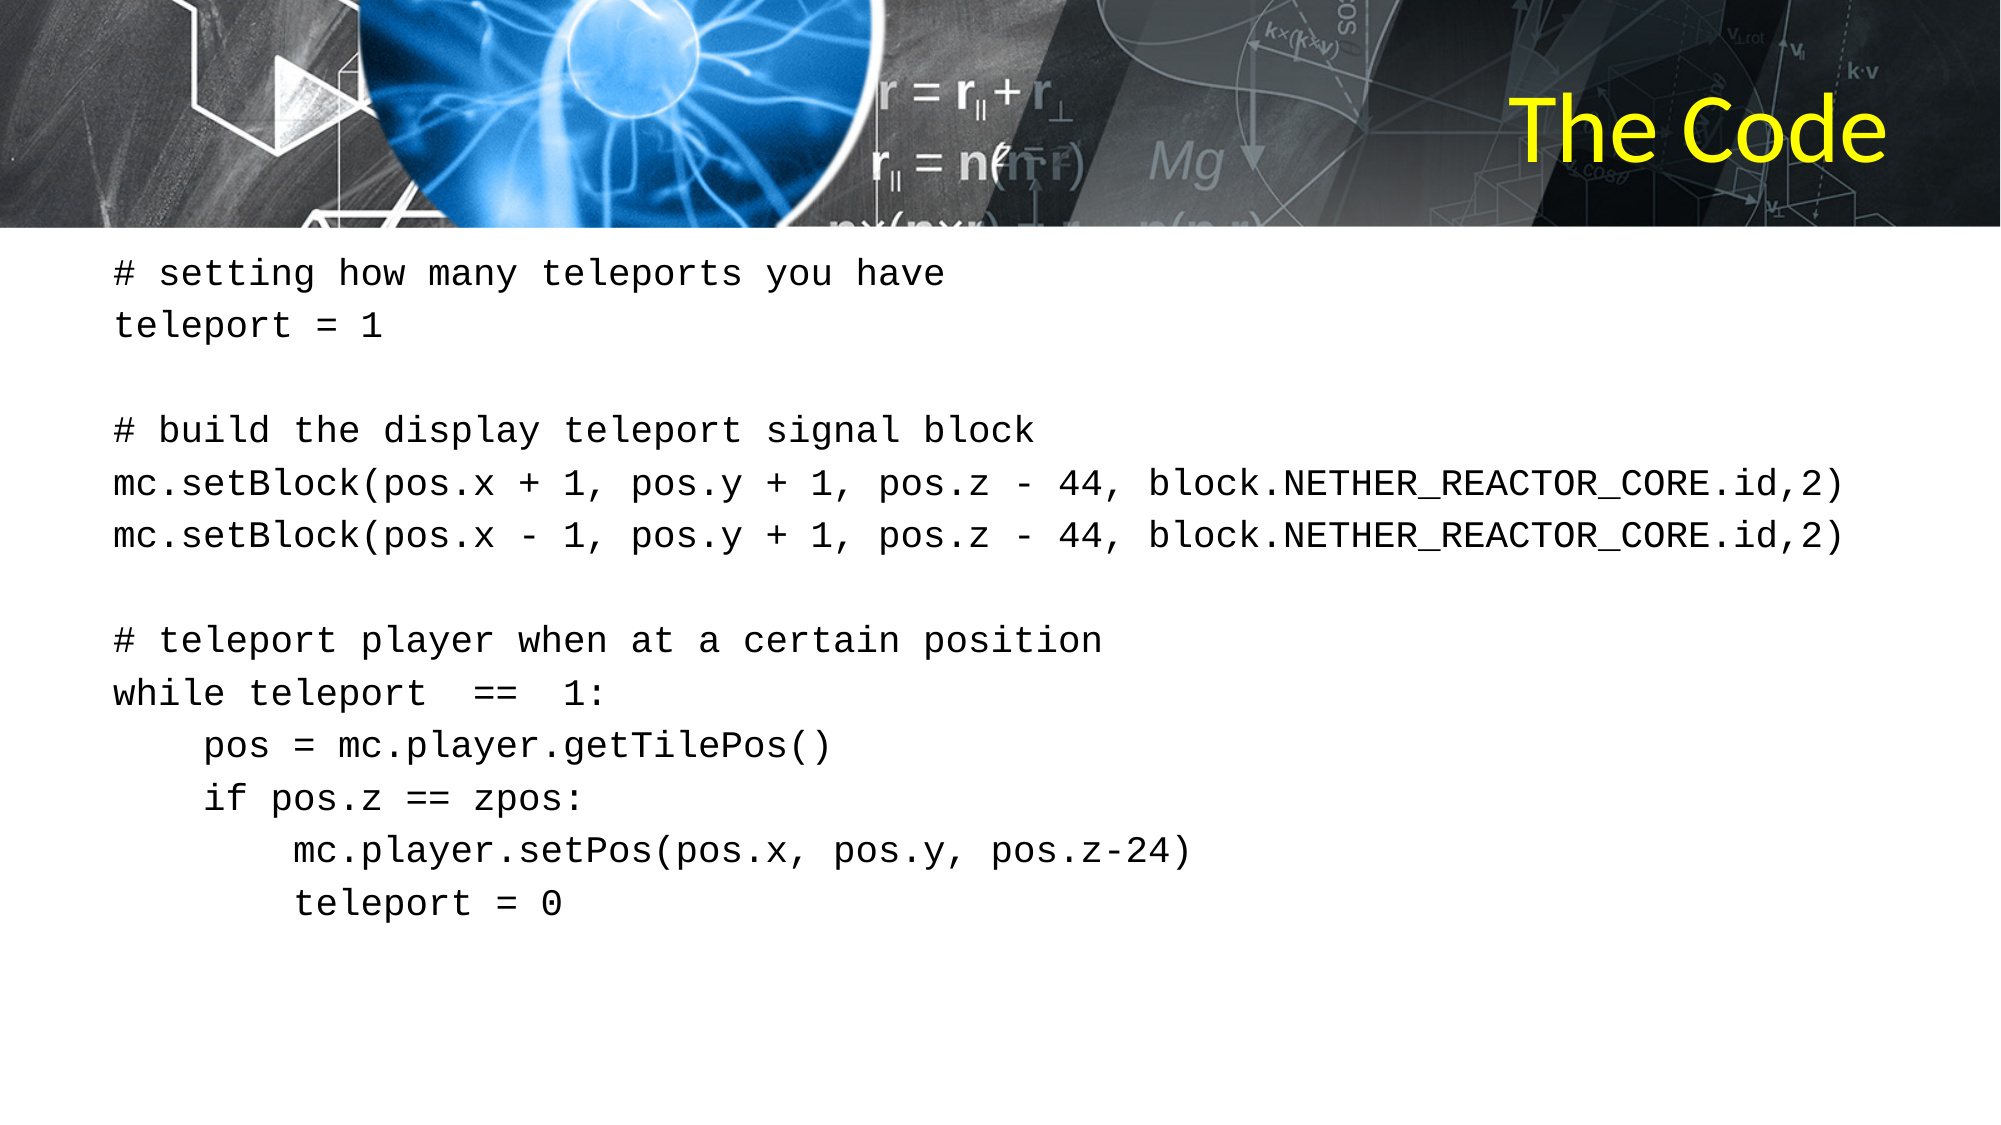

# The Code
# setting how many teleports you have
teleport = 1

# build the display teleport signal block
mc.setBlock(pos.x + 1, pos.y + 1, pos.z - 44, block.NETHER_REACTOR_CORE.id,2)
mc.setBlock(pos.x - 1, pos.y + 1, pos.z - 44, block.NETHER_REACTOR_CORE.id,2)

# teleport player when at a certain position
while teleport  ==  1:
    pos = mc.player.getTilePos()
    if pos.z == zpos:
        mc.player.setPos(pos.x, pos.y, pos.z-24)
        teleport = 0